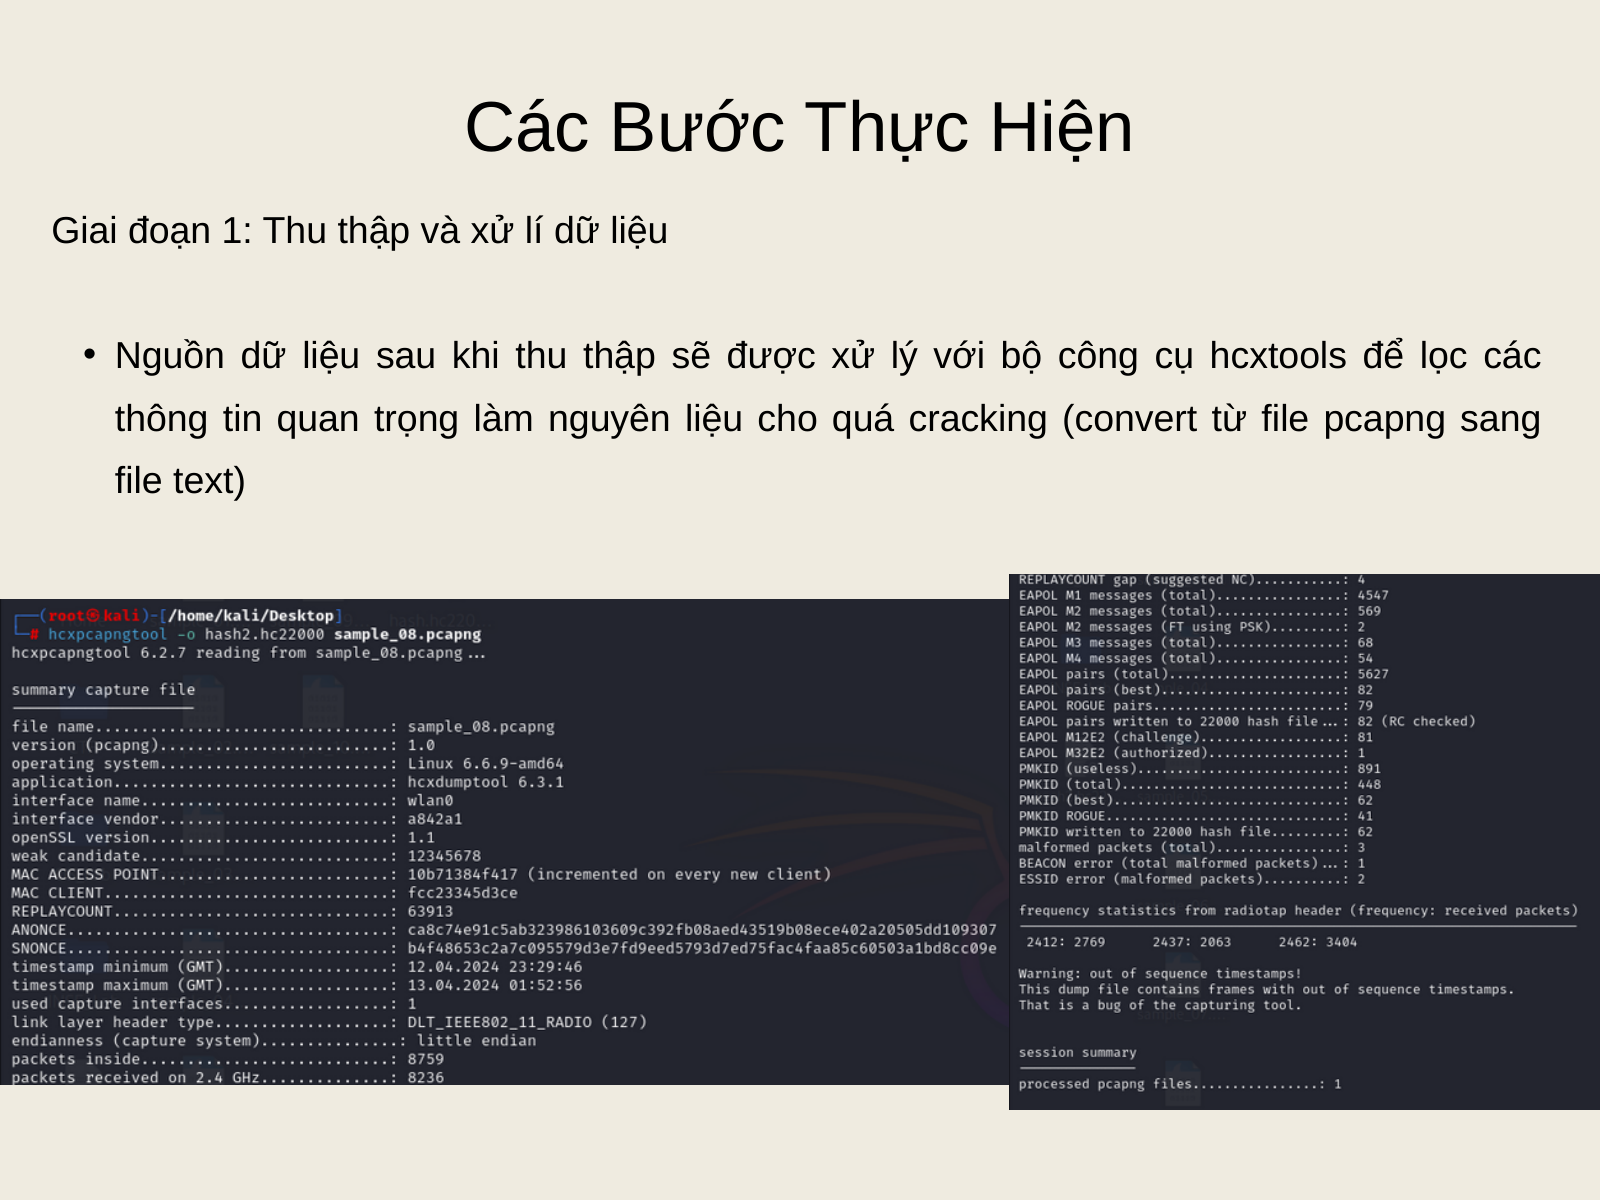

Các Bước Thực Hiện
Giai đoạn 1: Thu thập và xử lí dữ liệu

Nguồn dữ liệu sau khi thu thập sẽ được xử lý với bộ công cụ hcxtools để lọc các thông tin quan trọng làm nguyên liệu cho quá cracking (convert từ file pcapng sang file text)